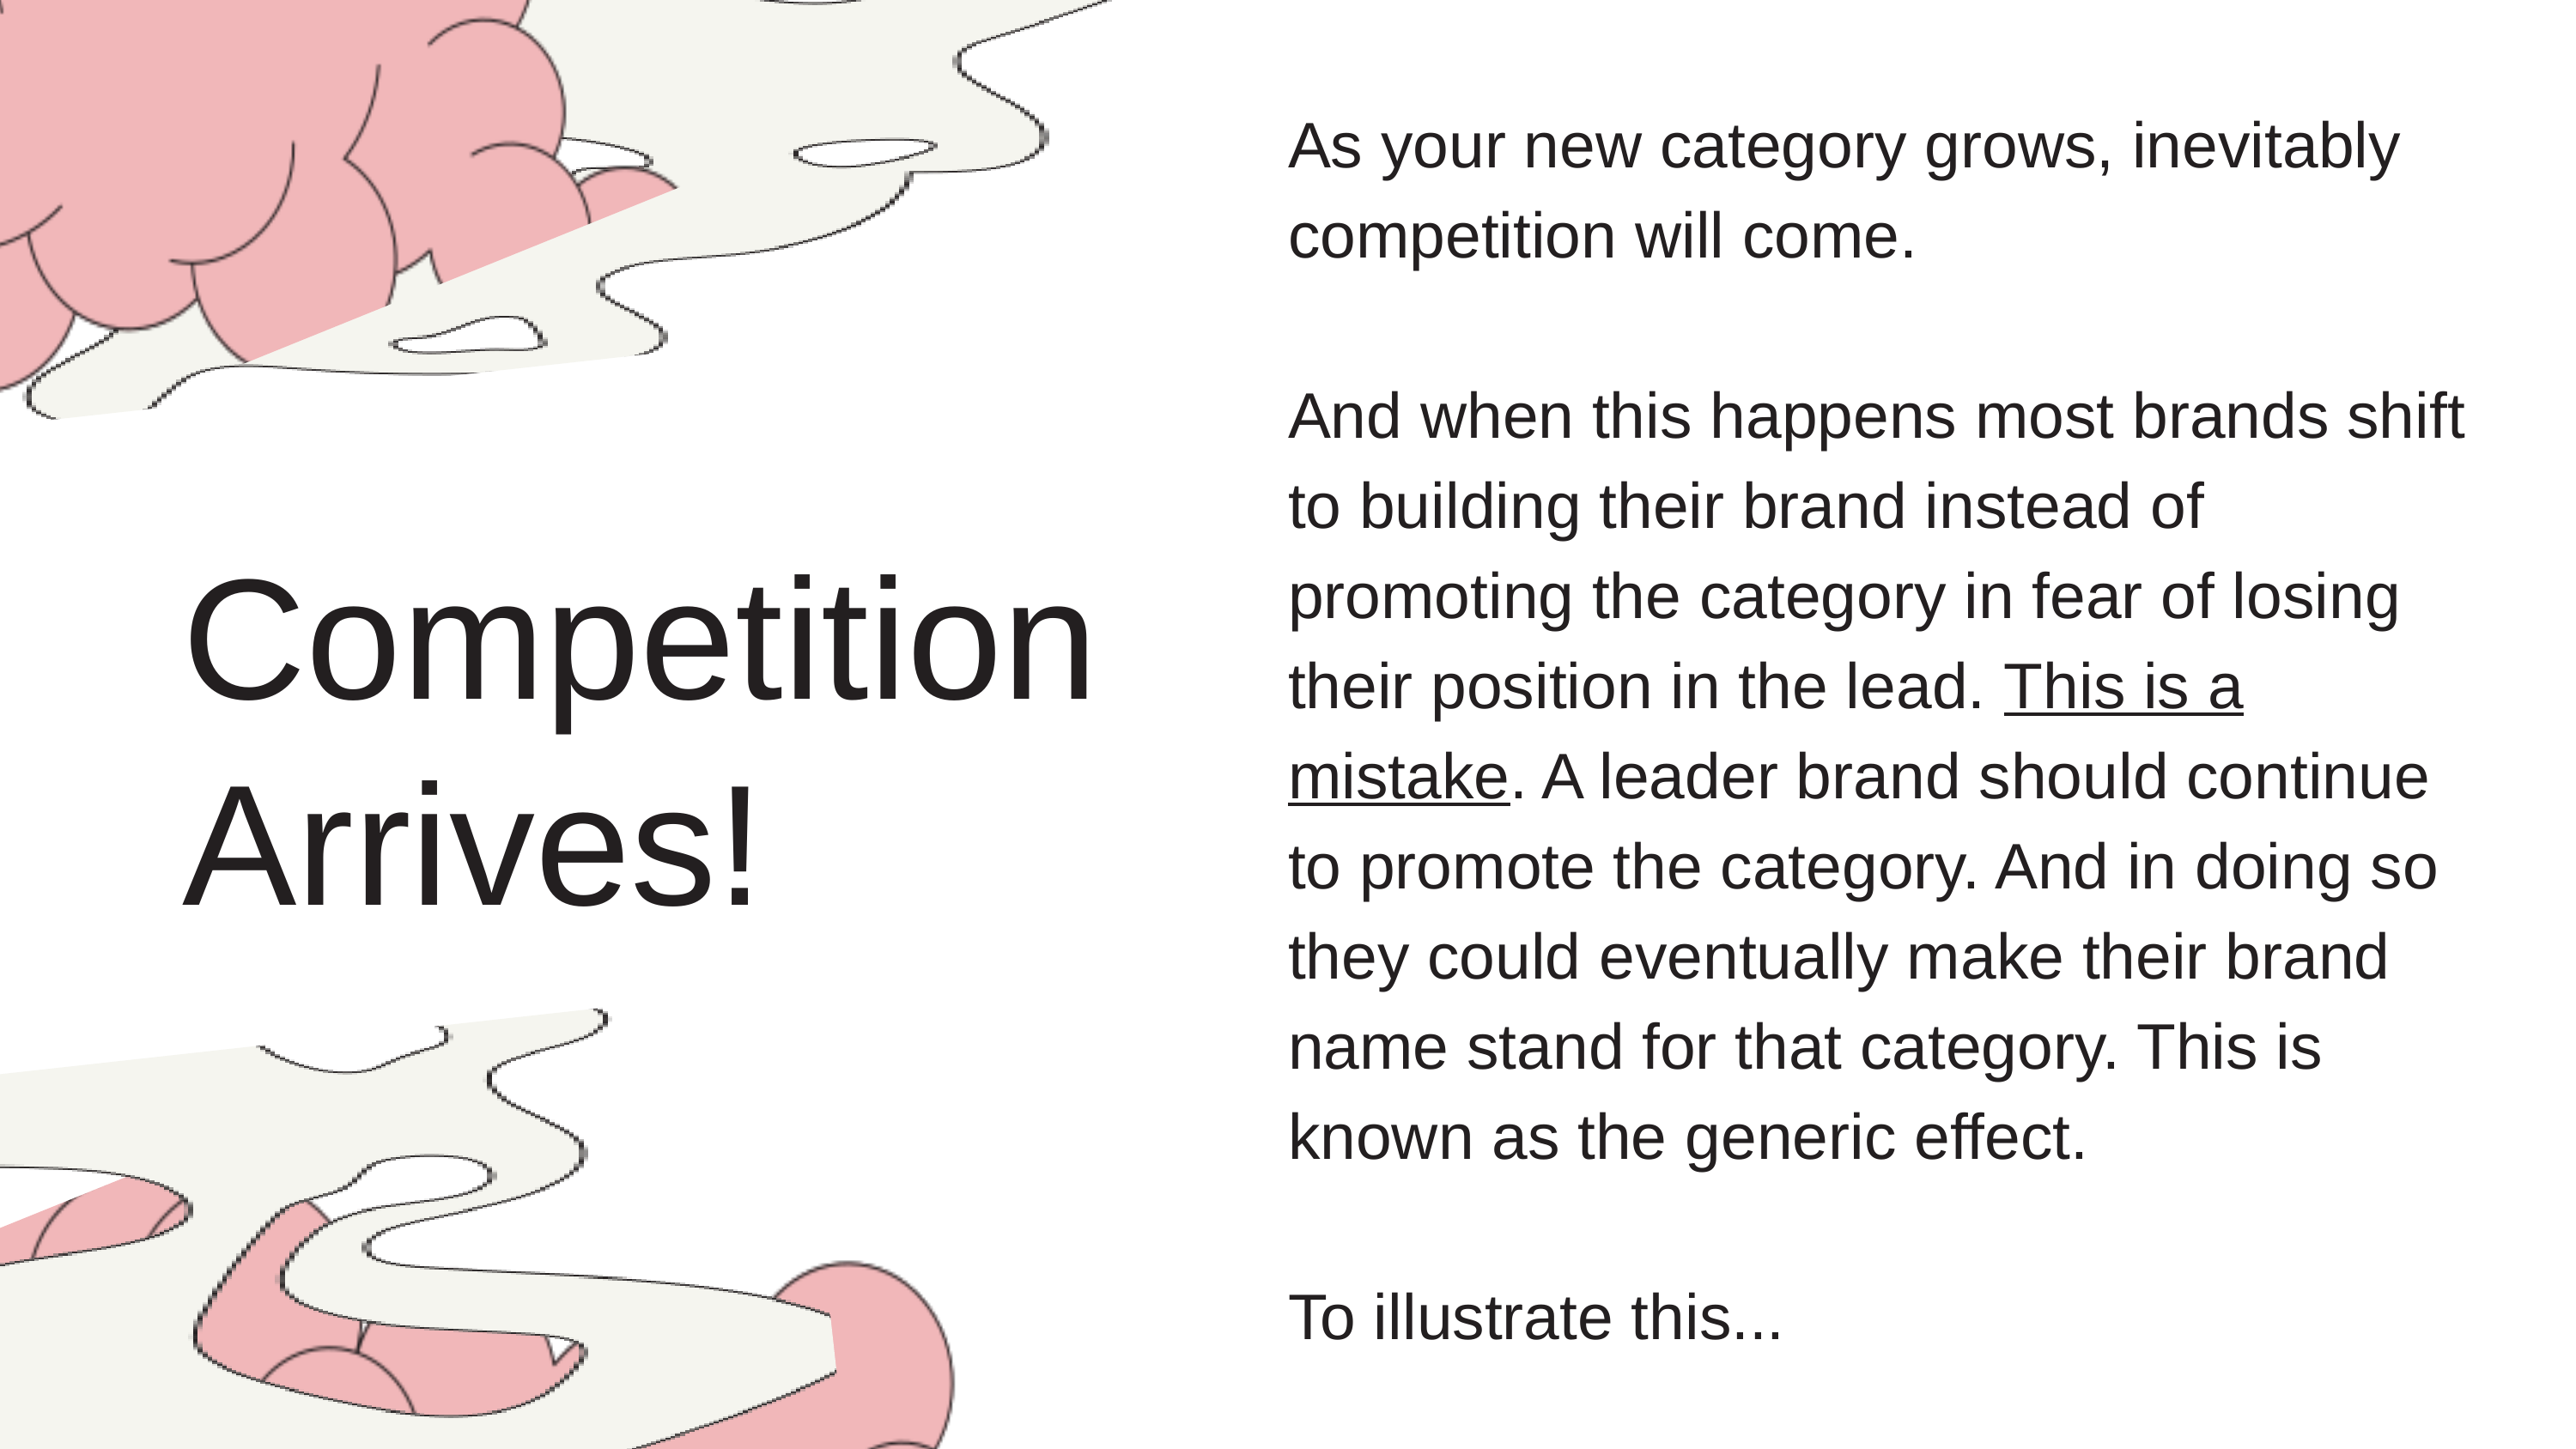

As your new category grows, inevitably competition will come.

And when this happens most brands shift to building their brand instead of promoting the category in fear of losing their position in the lead. This is a mistake. A leader brand should continue to promote the category. And in doing so they could eventually make their brand name stand for that category. This is known as the generic effect.

To illustrate this...
Competition Arrives!